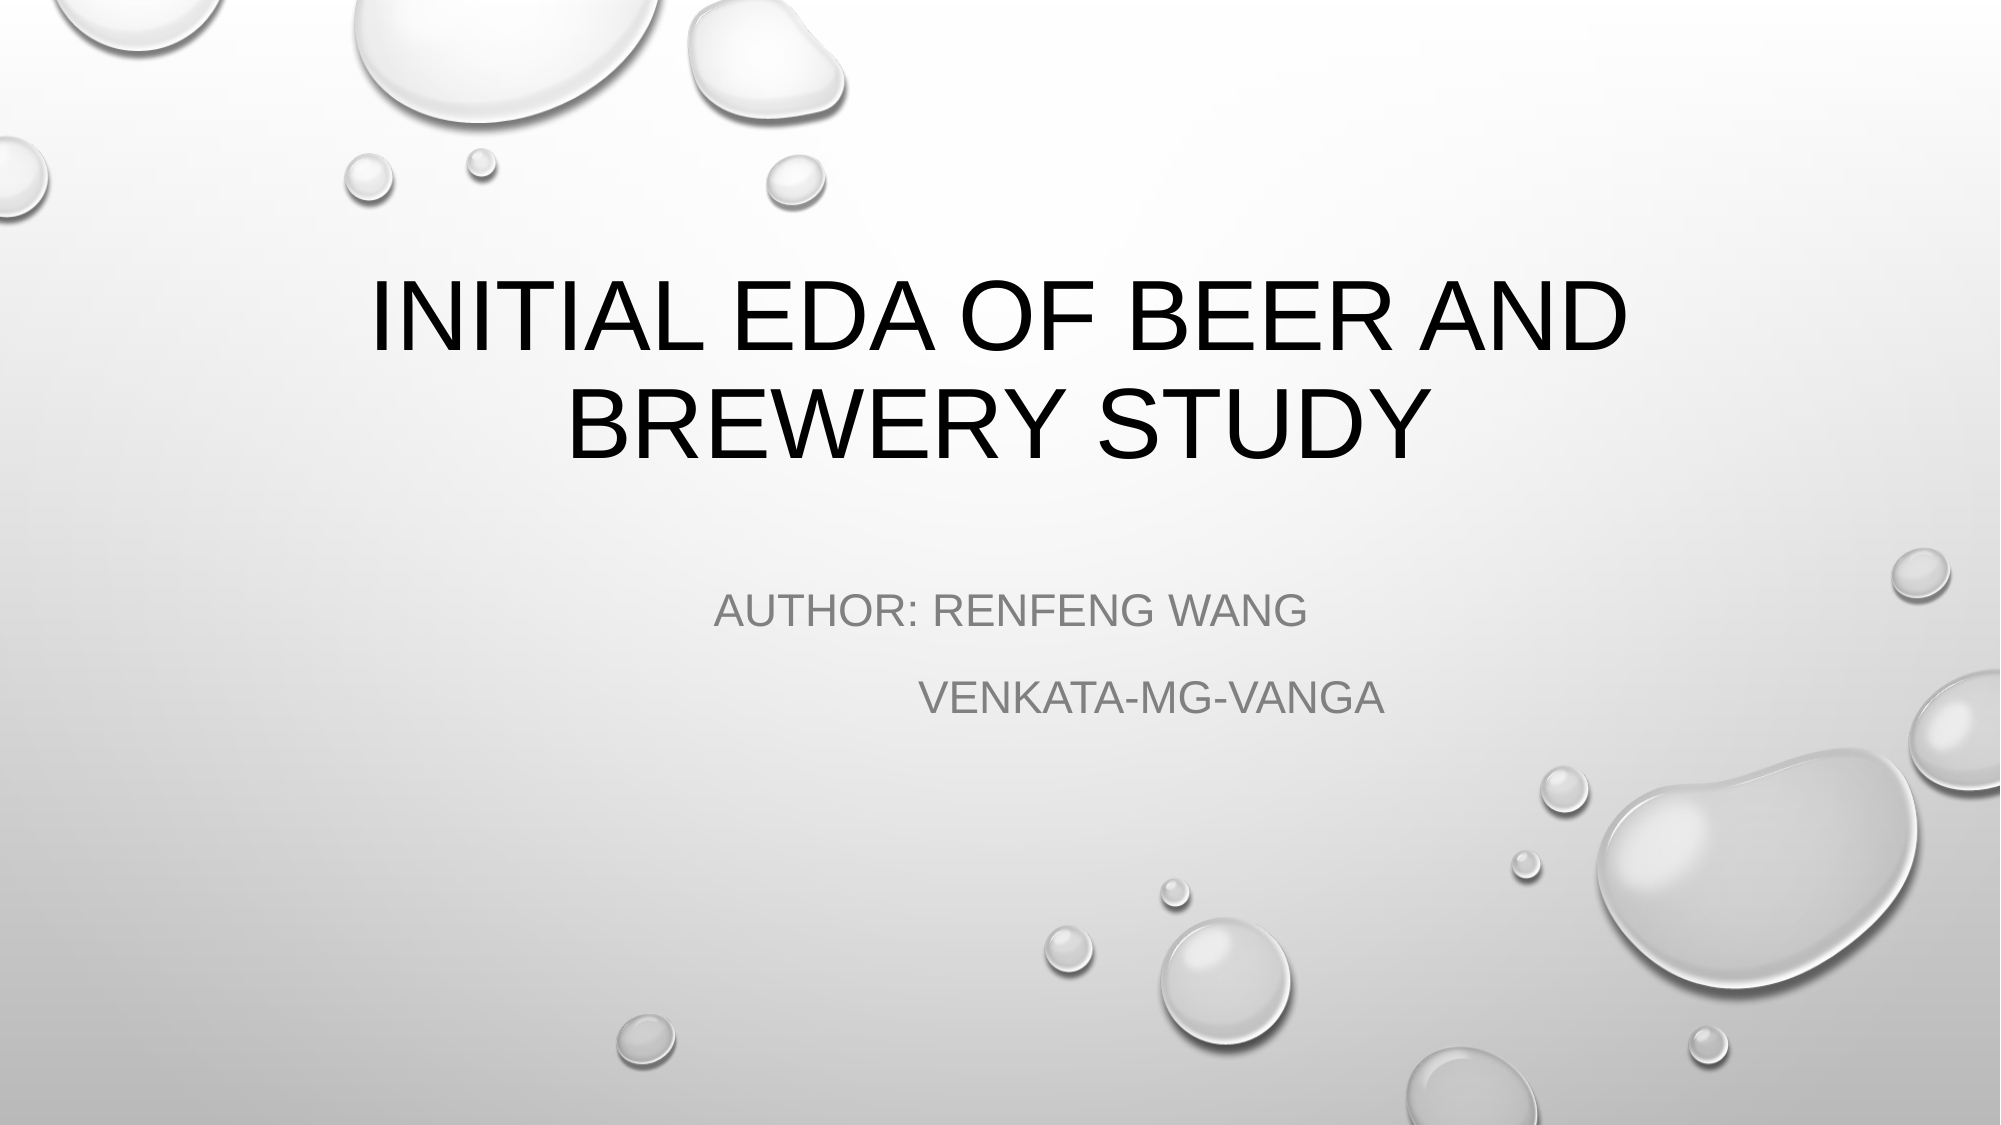

# initial EDA of beer and brewery study
AUTHOR: RENFENG WANG
                       VENKATA-MG-VANGA